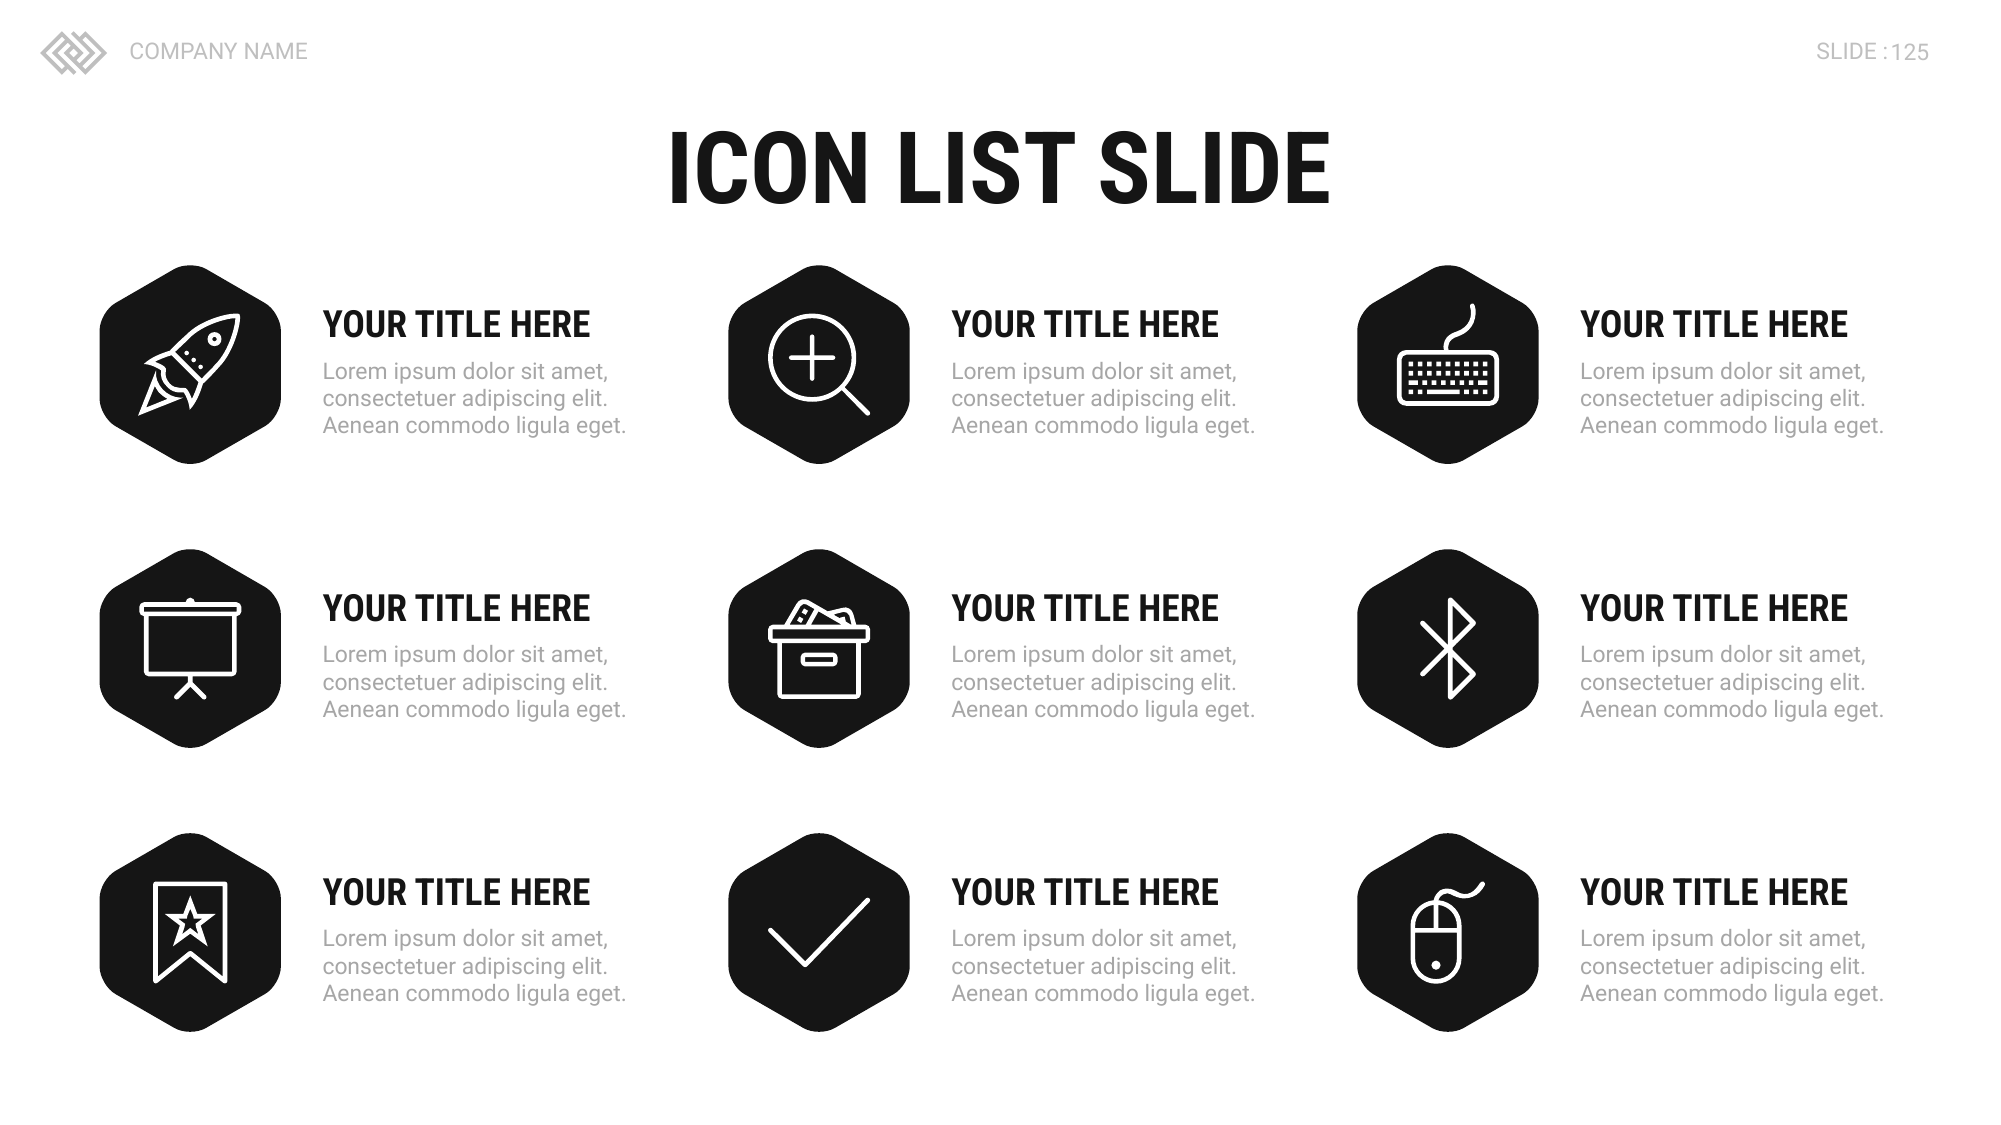

ICON LIST SLIDE

YOUR TITLE HERE
YOUR TITLE HERE
YOUR TITLE HERE

Lorem ipsum dolor sit amet, consectetuer adipiscing elit. Aenean commodo ligula eget.
Lorem ipsum dolor sit amet, consectetuer adipiscing elit. Aenean commodo ligula eget.
Lorem ipsum dolor sit amet, consectetuer adipiscing elit. Aenean commodo ligula eget.

YOUR TITLE HERE
YOUR TITLE HERE
YOUR TITLE HERE

Lorem ipsum dolor sit amet, consectetuer adipiscing elit. Aenean commodo ligula eget.
Lorem ipsum dolor sit amet, consectetuer adipiscing elit. Aenean commodo ligula eget.
Lorem ipsum dolor sit amet, consectetuer adipiscing elit. Aenean commodo ligula eget.

YOUR TITLE HERE
YOUR TITLE HERE
YOUR TITLE HERE

Lorem ipsum dolor sit amet, consectetuer adipiscing elit. Aenean commodo ligula eget.
Lorem ipsum dolor sit amet, consectetuer adipiscing elit. Aenean commodo ligula eget.
Lorem ipsum dolor sit amet, consectetuer adipiscing elit. Aenean commodo ligula eget.